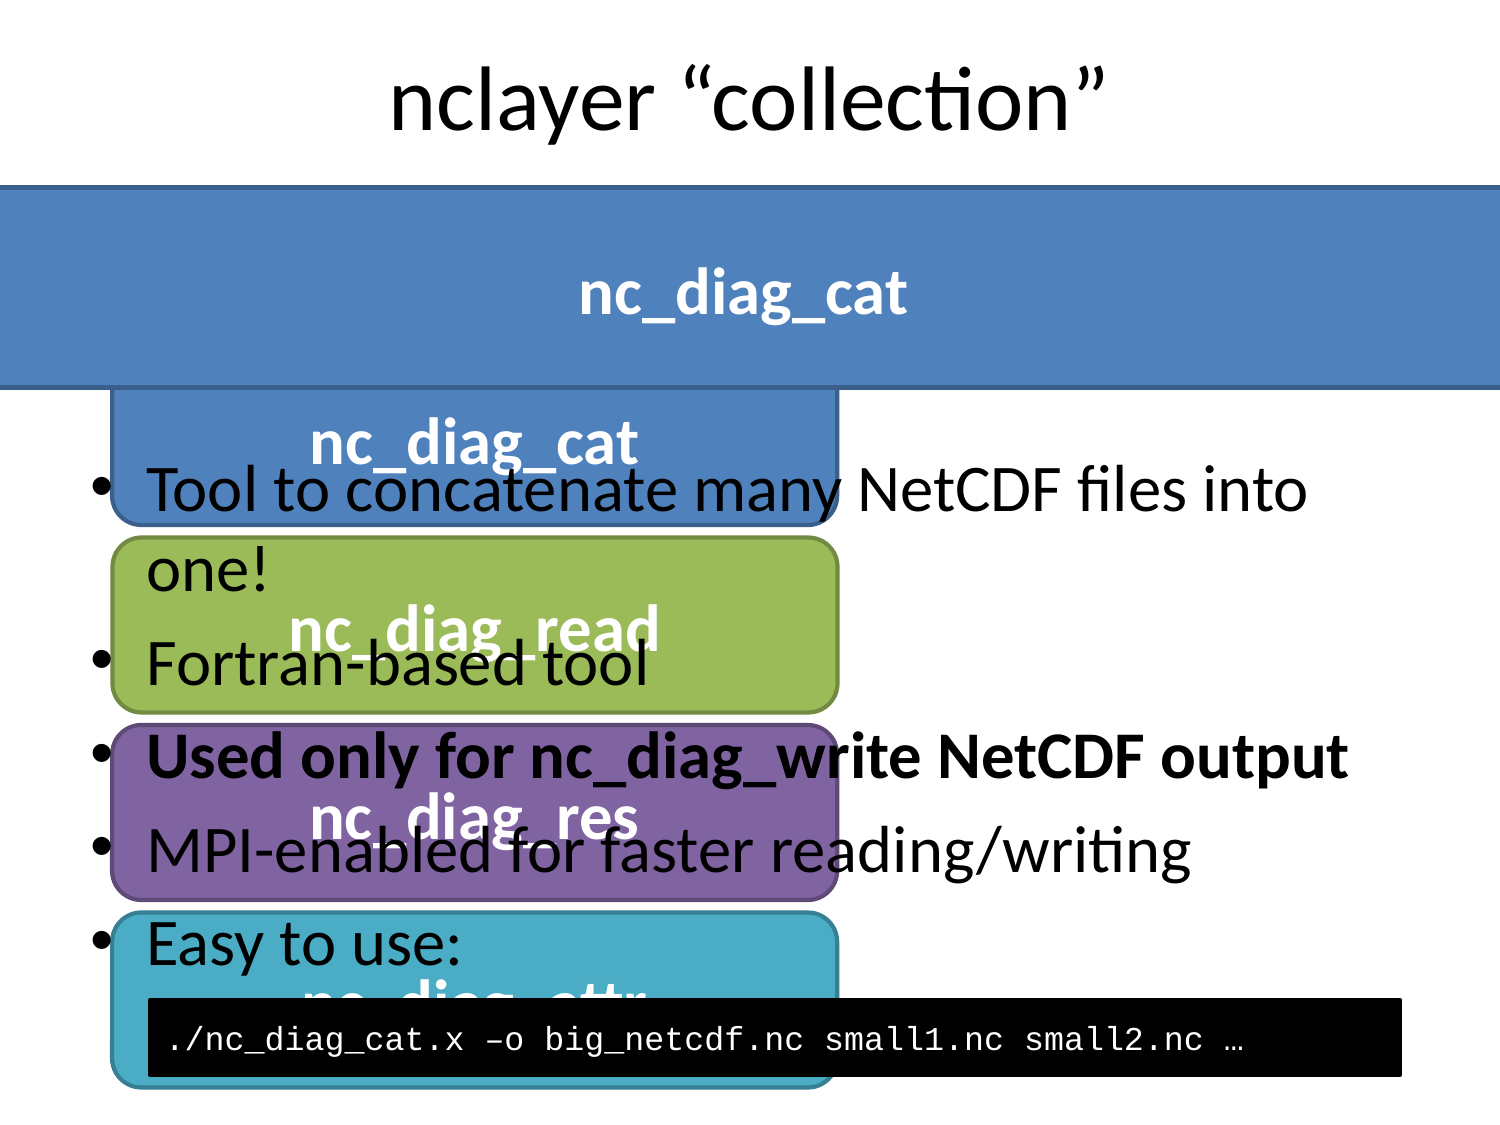

# nclayer “collection”
nc_diag_cat
nc_diag_cat
Tool to concatenate many NetCDF files into one!
Fortran-based tool
Used only for nc_diag_write NetCDF output
MPI-enabled for faster reading/writing
Easy to use:

nc_diag_read
nc_diag_res
nc_diag_attr
./nc_diag_cat.x –o big_netcdf.nc small1.nc small2.nc …